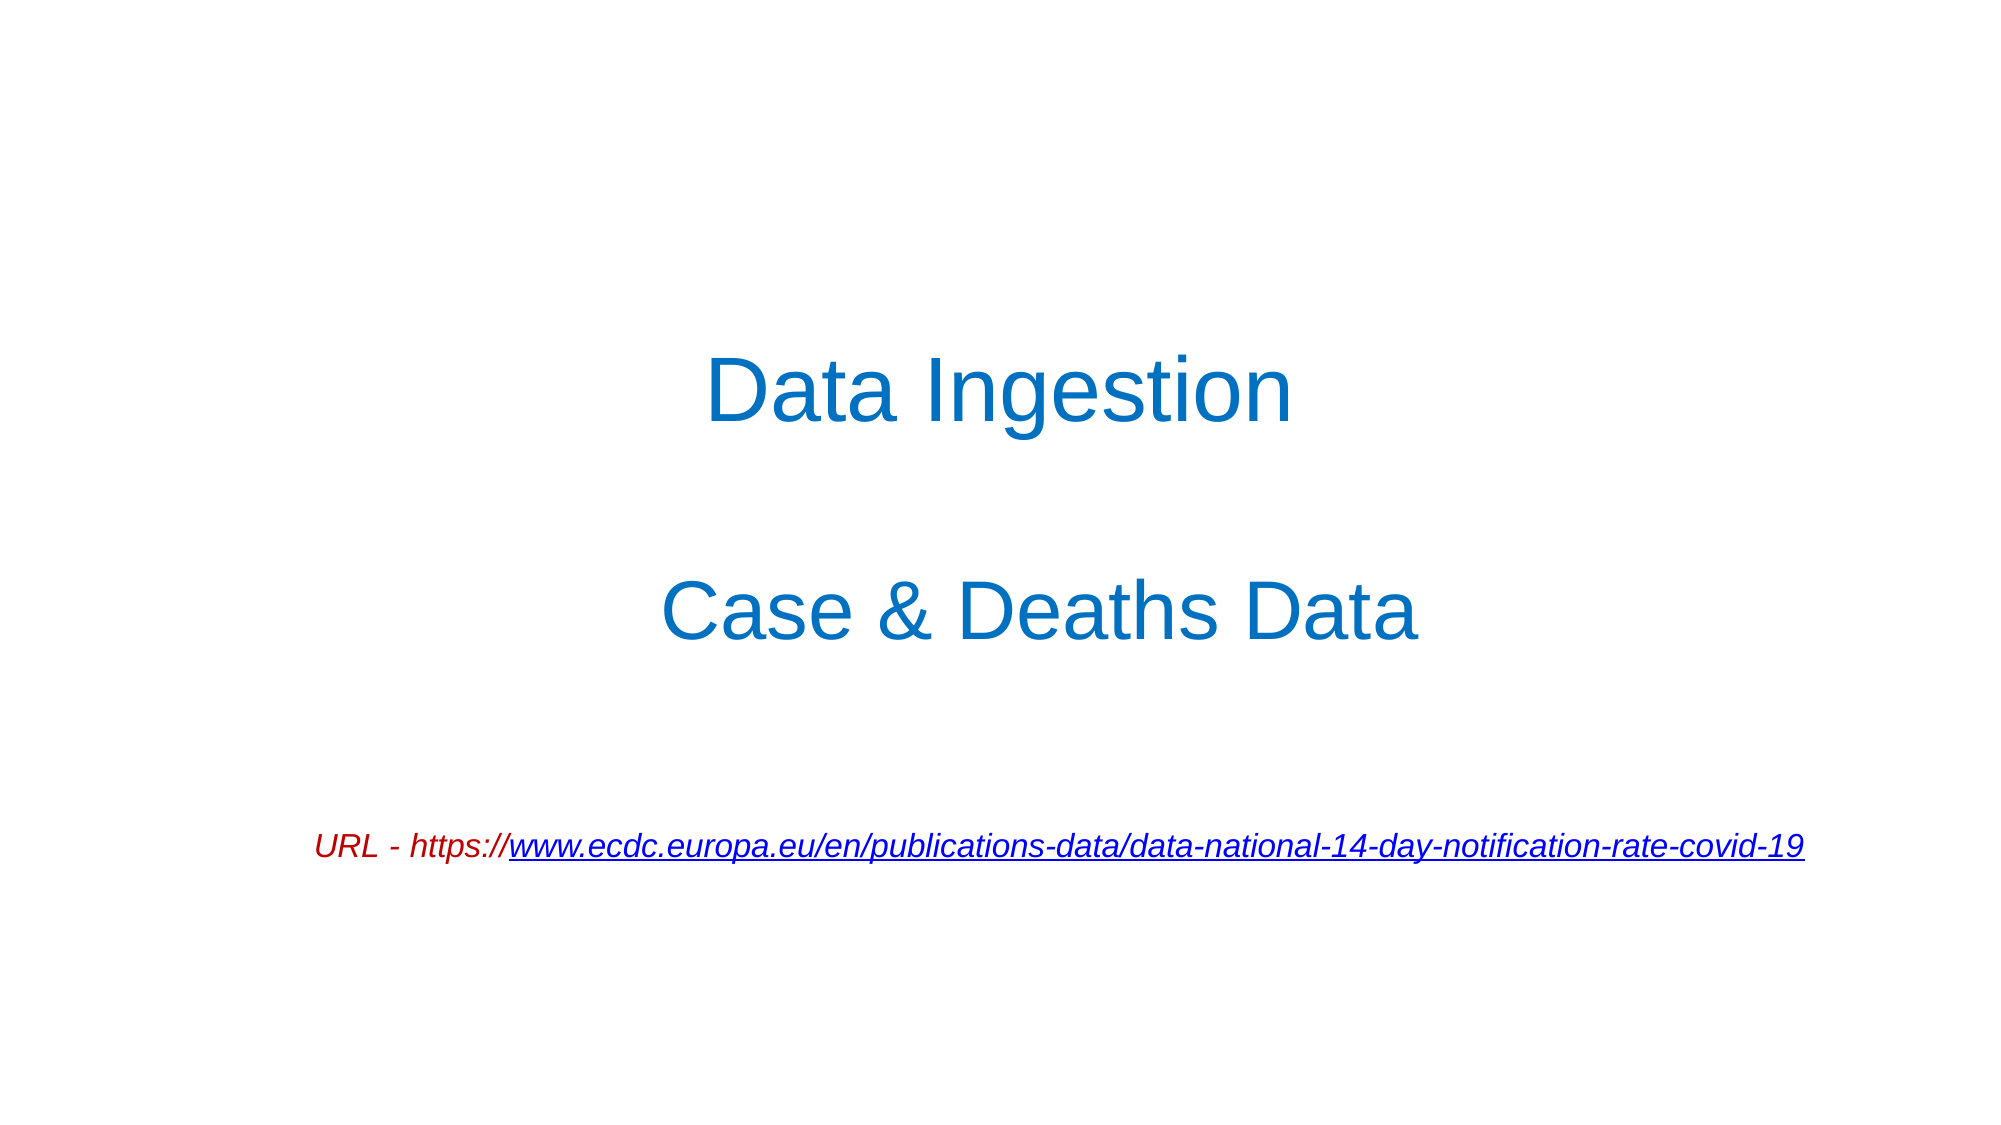

# Data Ingestion
Case & Deaths Data
URL - https://www.ecdc.europa.eu/en/publications-data/data-national-14-day-notification-rate-covid-19